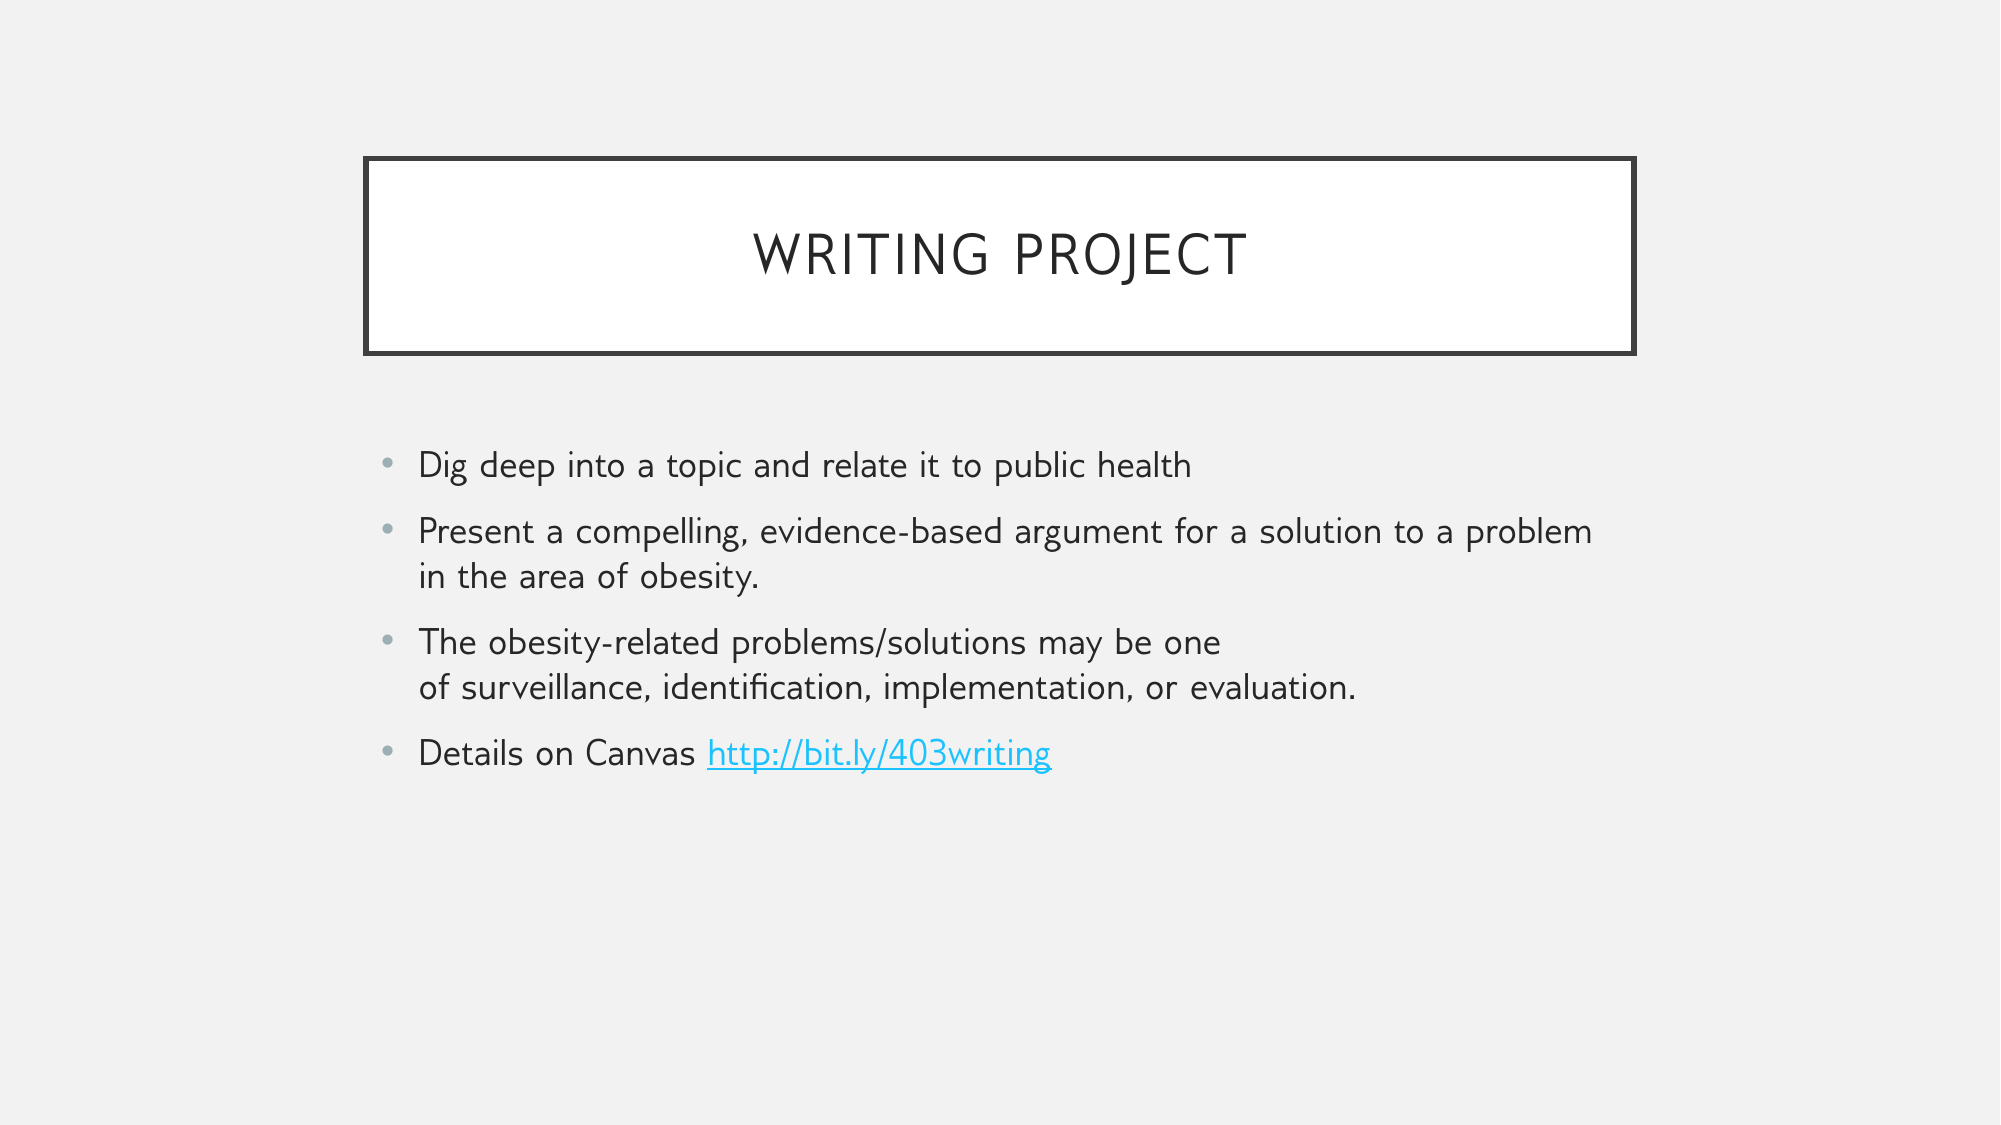

# Writing Project
Dig deep into a topic and relate it to public health
Present a compelling, evidence-based argument for a solution to a problem in the area of obesity.
The obesity-related problems/solutions may be one of surveillance, identification, implementation, or evaluation.
Details on Canvas http://bit.ly/403writing